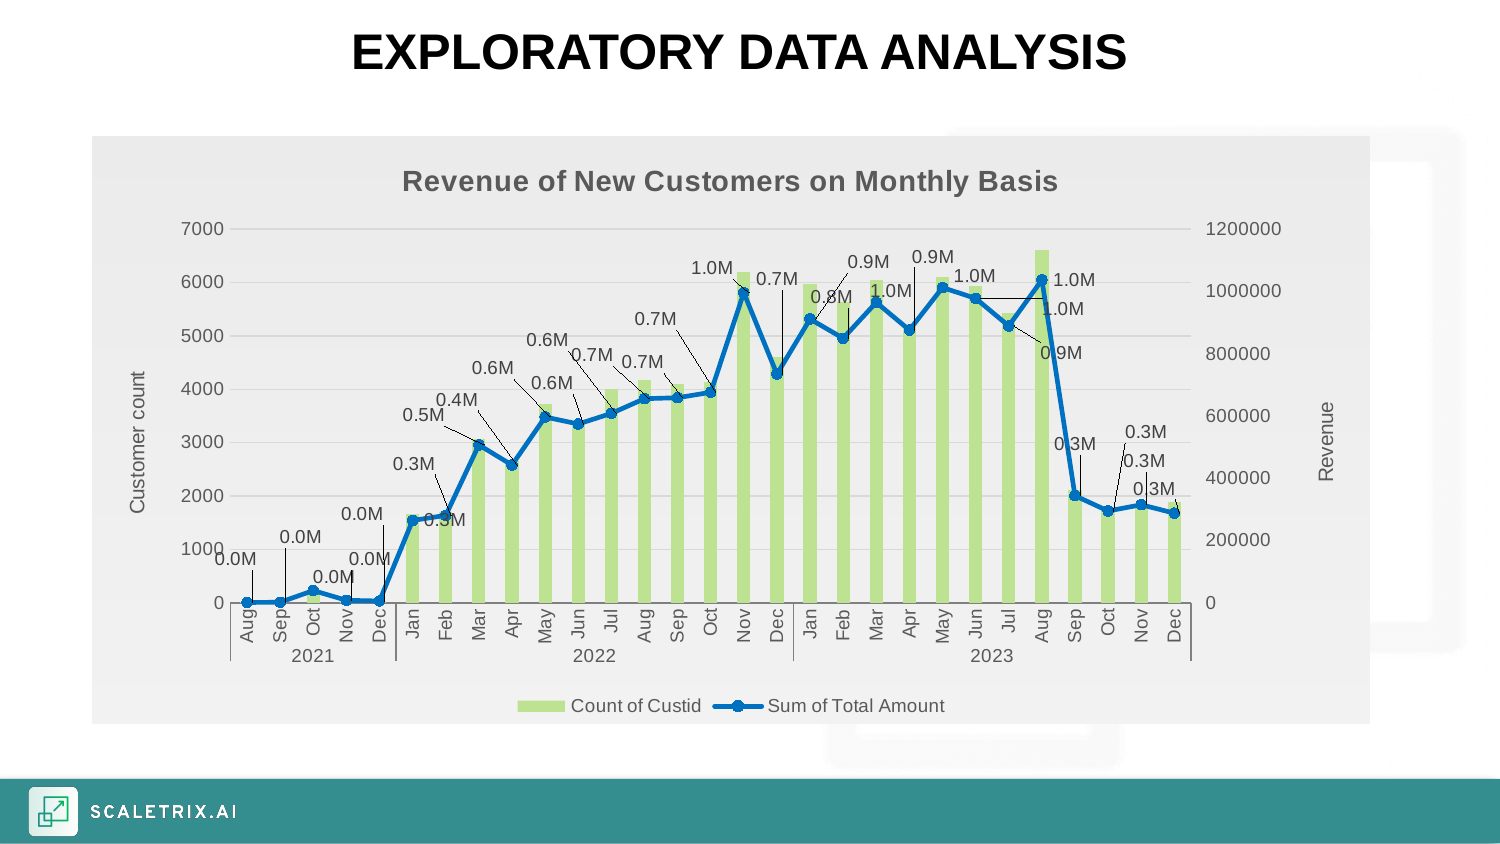

EXPLORATORY DATA ANALYSIS

### Chart: Revenue of New Customers on Monthly Basis

| Category | Count of Custid | Sum of Total Amount |
|---|---|---|
| Aug | 8.0 | 1102.38 |
| Sep | 9.0 | 1864.0 |
| Oct | 222.0 | 39420.94 |
| Nov | 42.0 | 8152.17 |
| Dec | 25.0 | 5784.16 |
| Jan | 1665.0 | 264415.02 |
| Feb | 1708.0 | 280724.31 |
| Mar | 3064.0 | 507035.48 |
| Apr | 2662.0 | 442329.98 |
| May | 3732.0 | 596874.0 |
| Jun | 3401.0 | 574445.28 |
| Jul | 4006.0 | 608605.78 |
| Aug | 4174.0 | 655809.64 |
| Sep | 4103.0 | 658703.44 |
| Oct | 4129.0 | 676214.8 |
| Nov | 6195.0 | 996274.26 |
| Dec | 4601.0 | 734519.66 |
| Jan | 5973.0 | 911473.44 |
| Feb | 5630.0 | 849730.78 |
| Mar | 6048.0 | 964829.45 |
| Apr | 5223.0 | 876087.62 |
| May | 6104.0 | 1012627.02 |
| Jun | 5934.0 | 977759.85 |
| Jul | 5431.0 | 889244.69 |
| Aug | 6619.0 | 1037242.74 |
| Sep | 2117.0 | 343937.79 |
| Oct | 1761.0 | 294797.69 |
| Nov | 1839.0 | 315030.53 |
| Dec | 1886.0 | 287823.17 |